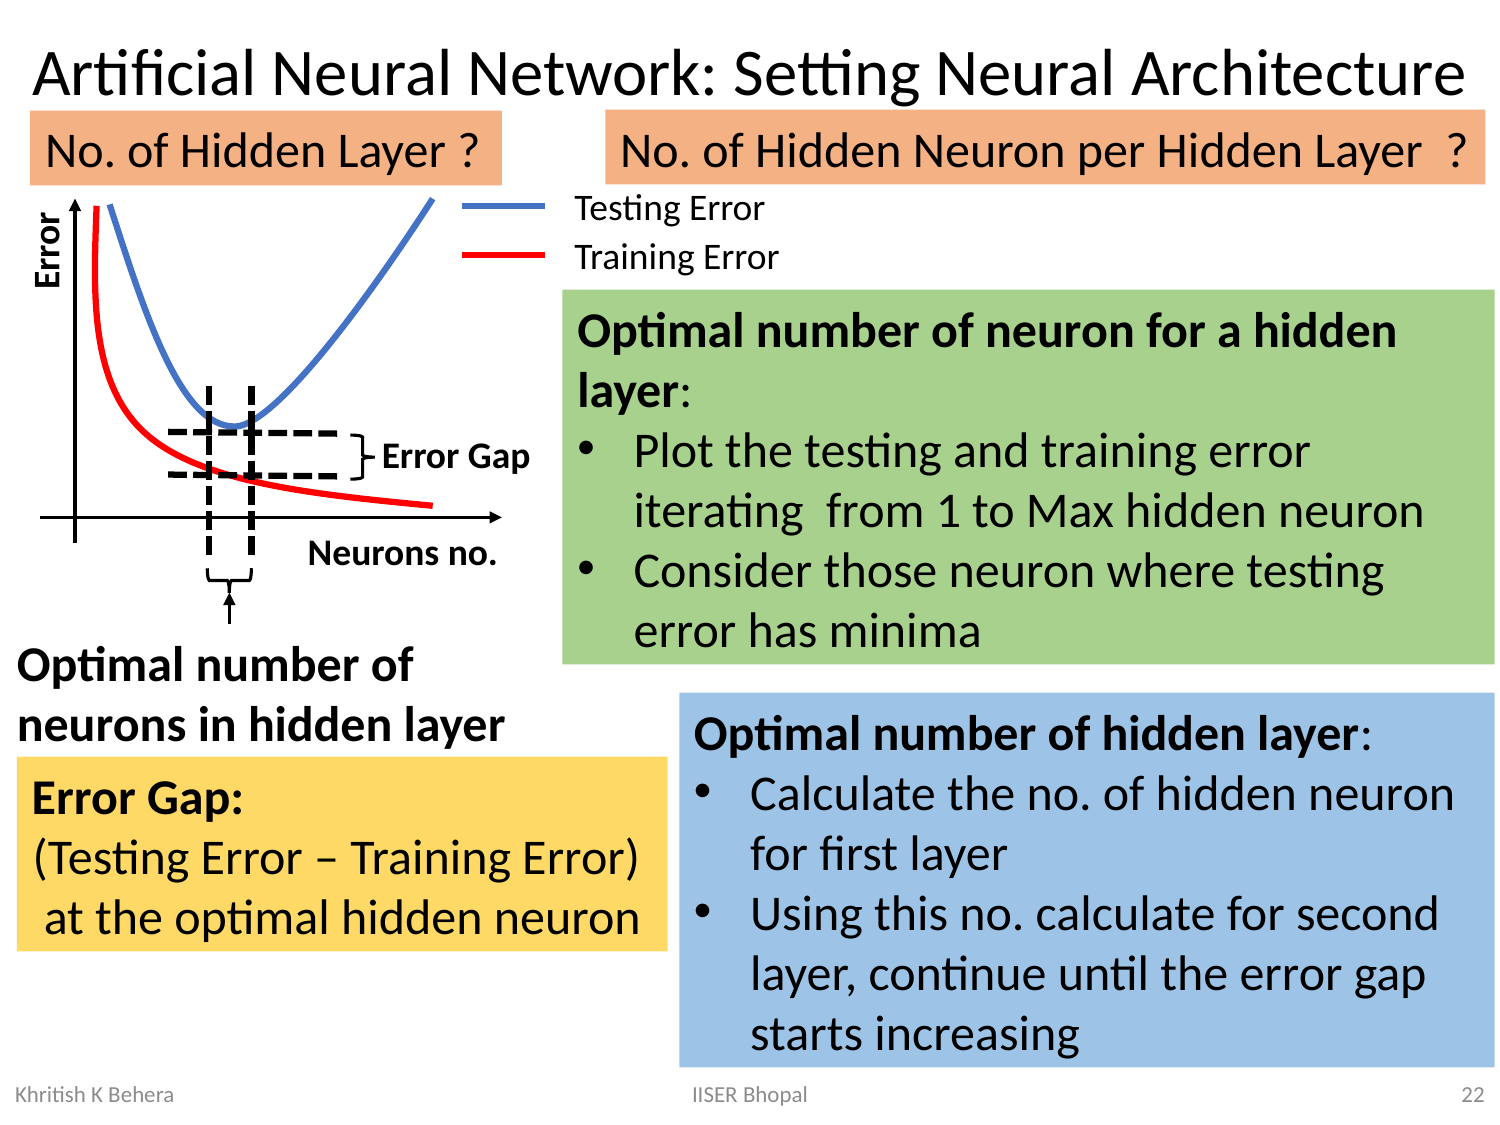

# Artificial Neural Network: Setting Neural Architecture
No. of Hidden Neuron per Hidden Layer  ?
No. of Hidden Layer ?
Testing Error

Error
Training Error
Optimal number of neuron for a hidden layer:
Plot the testing and training error iterating  from 1 to Max hidden neuron
Consider those neuron where testing error has minima
Error Gap

Neurons no.

Optimal number of neurons in hidden layer
Optimal number of hidden layer:
Calculate the no. of hidden neuron for first layer
Using this no. calculate for second layer, continue until the error gap starts increasing
Error Gap:
(Testing Error – Training Error)
at the optimal hidden neuron
22
IISER Bhopal
Khritish K Behera